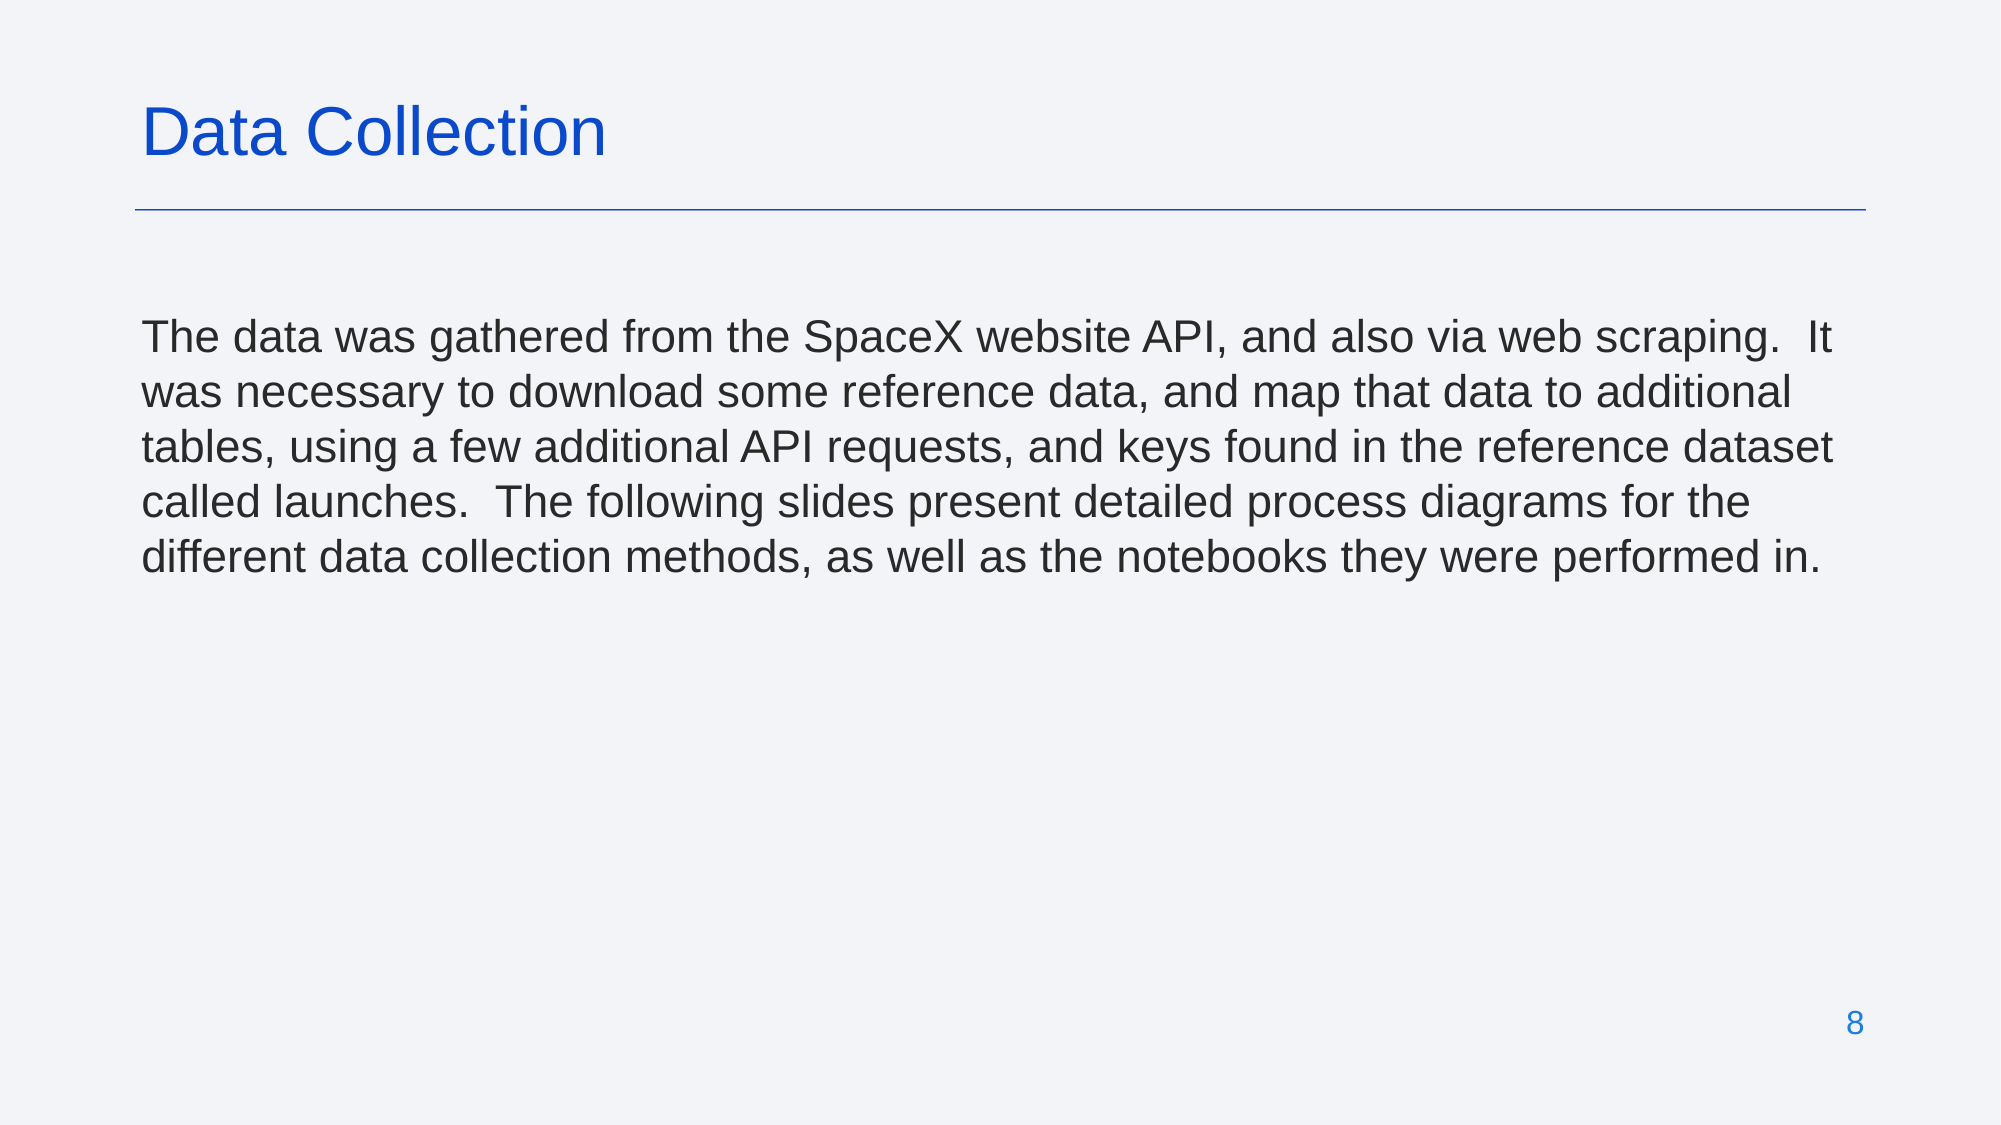

Data Collection
The data was gathered from the SpaceX website API, and also via web scraping.  It was necessary to download some reference data, and map that data to additional tables, using a few additional API requests, and keys found in the reference dataset called launches.  The following slides present detailed process diagrams for the different data collection methods, as well as the notebooks they were performed in.

8